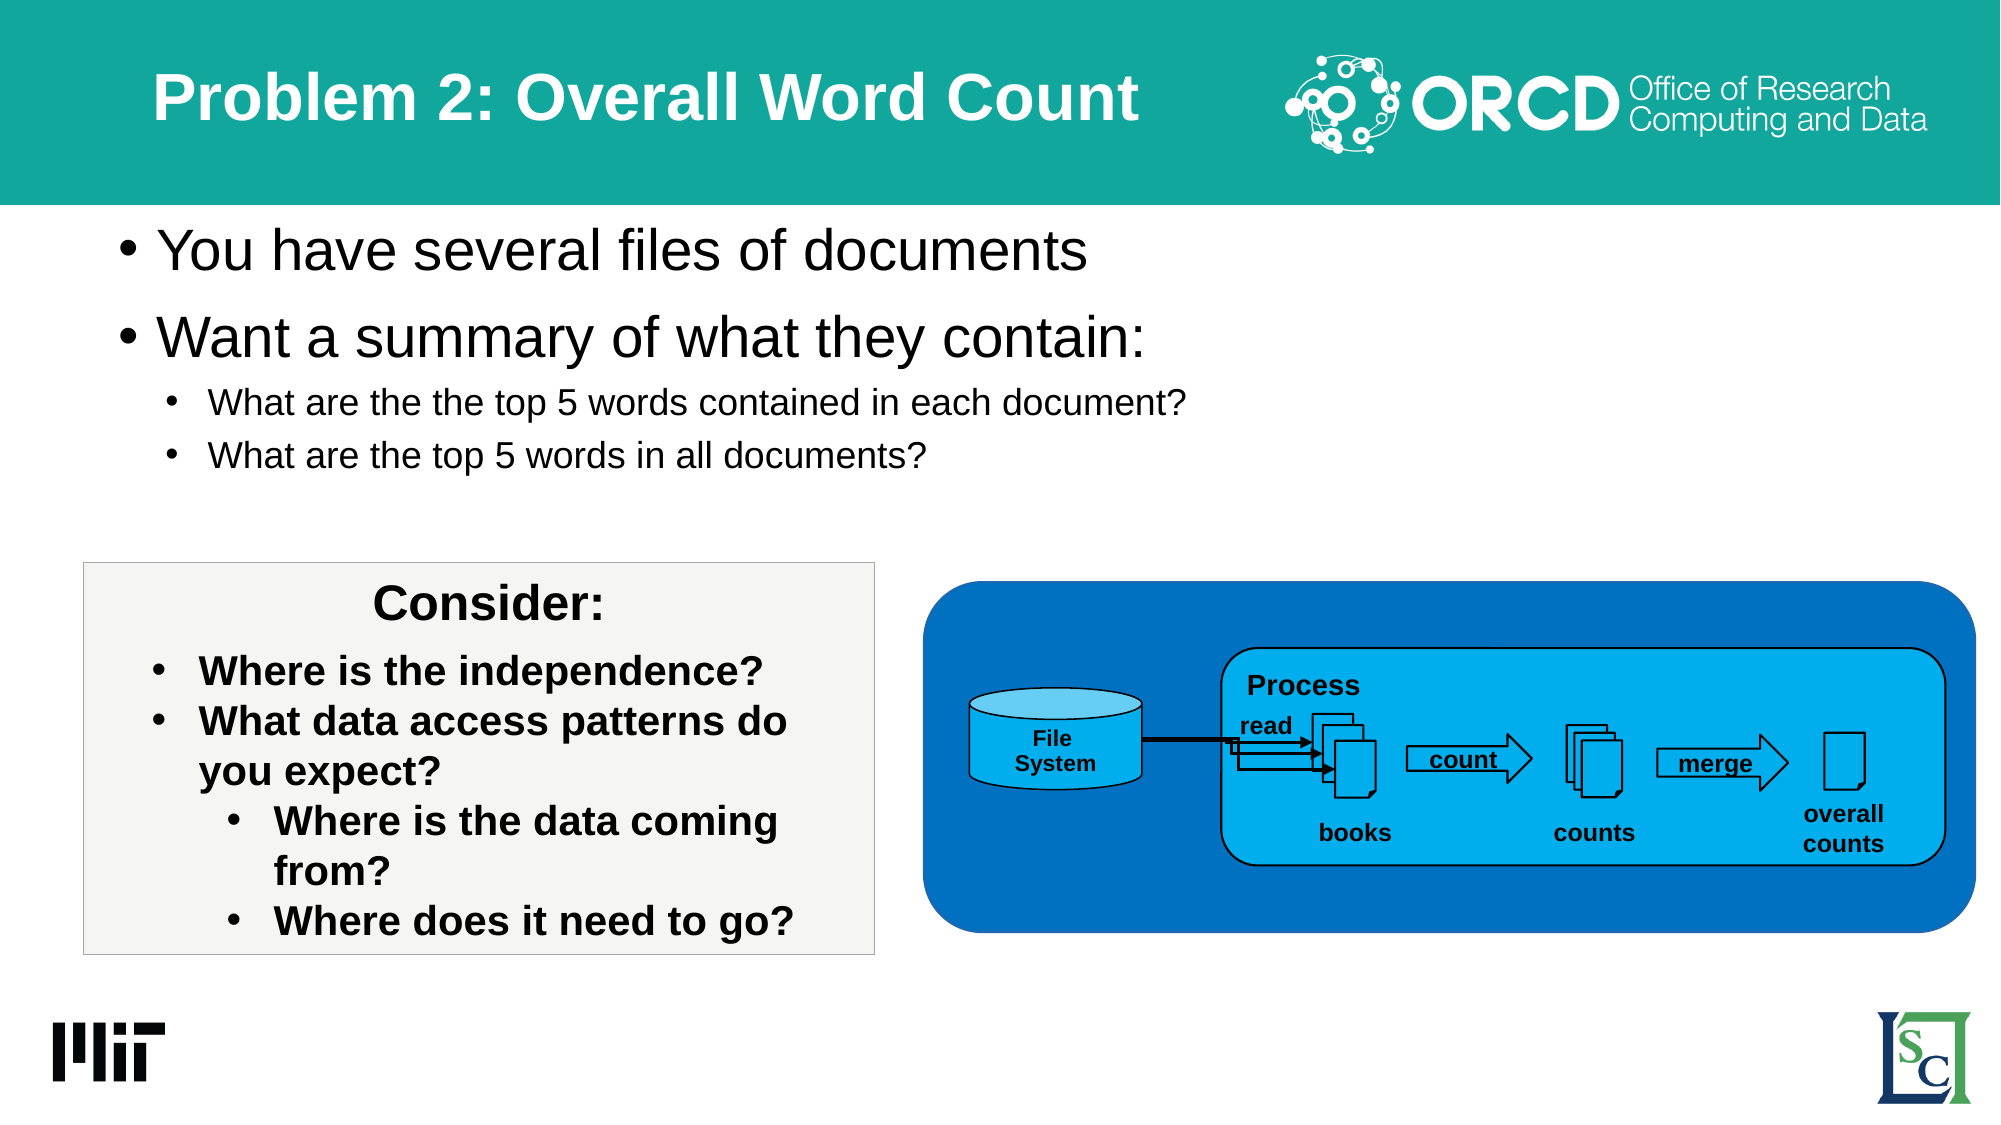

# Problem 2: Overall Word Count
You have several files of documents
Want a summary of what they contain:
What are the the top 5 words contained in each document?
What are the top 5 words in all documents?

Consider:

Where is the independence?
What data access patterns do you expect?
Where is the data coming from?
Where does it need to go?
Process

read

count
merge
overall
counts
counts
books
File
System